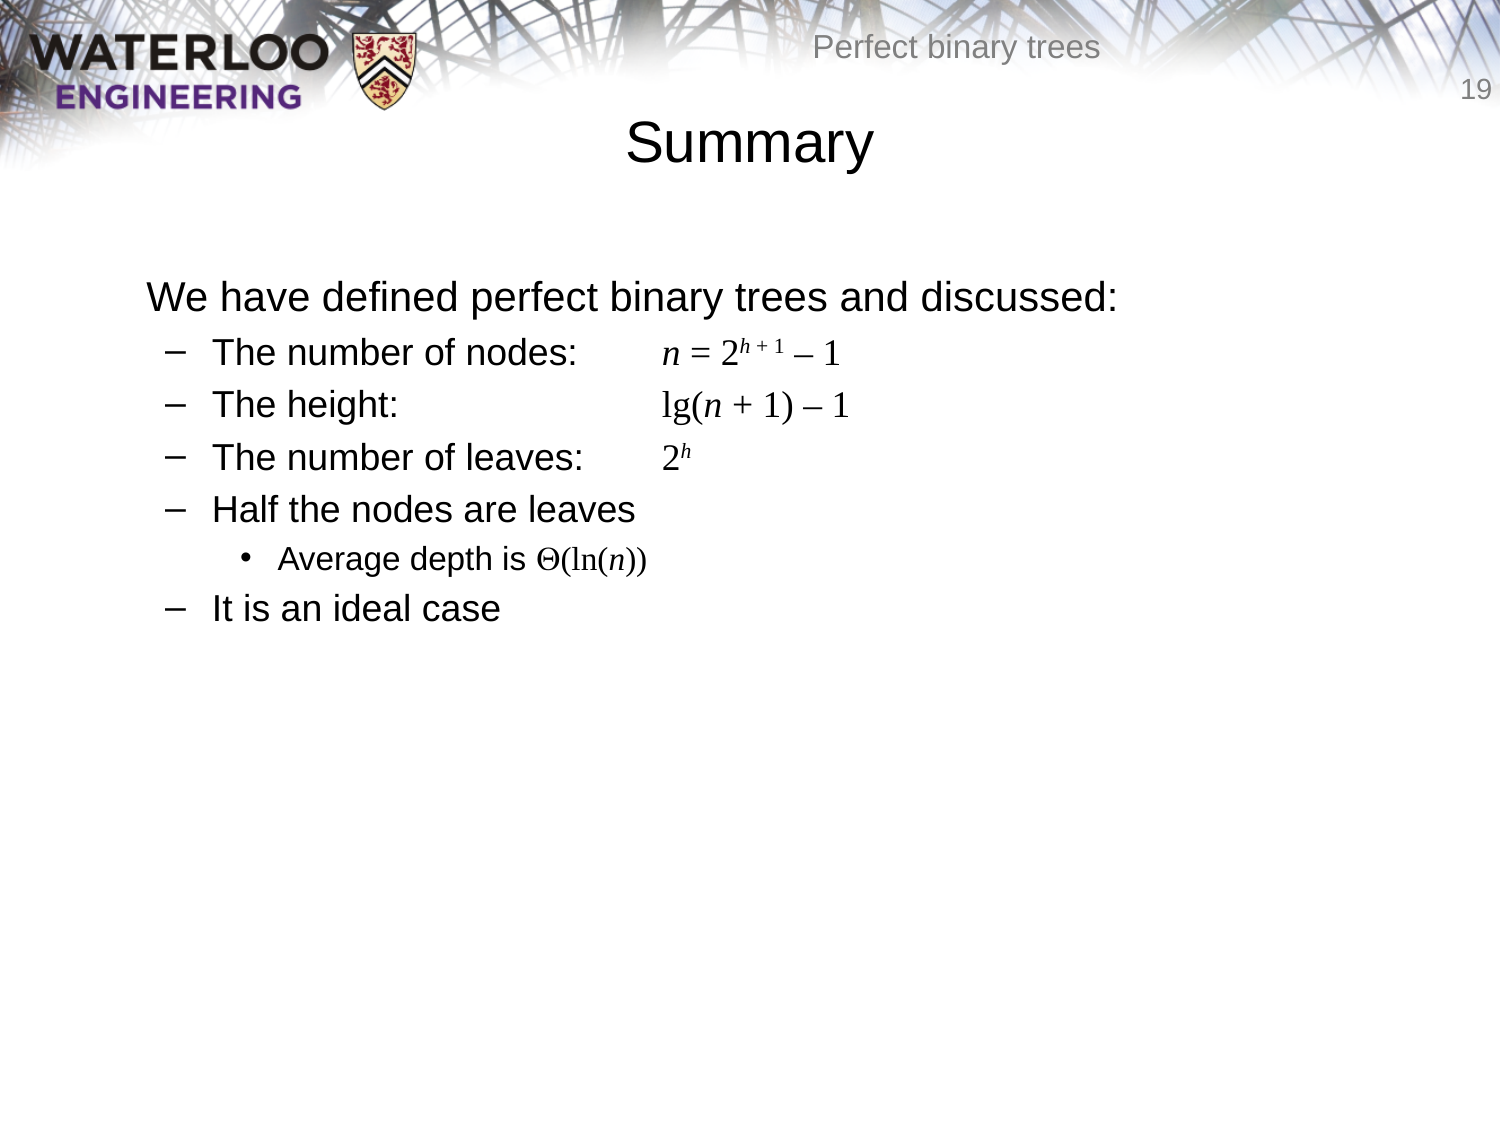

# Summary
	We have defined perfect binary trees and discussed:
The number of nodes:	n = 2h + 1 – 1
The height:		lg(n + 1) – 1
The number of leaves:	2h
Half the nodes are leaves
Average depth is Θ(ln(n))
It is an ideal case